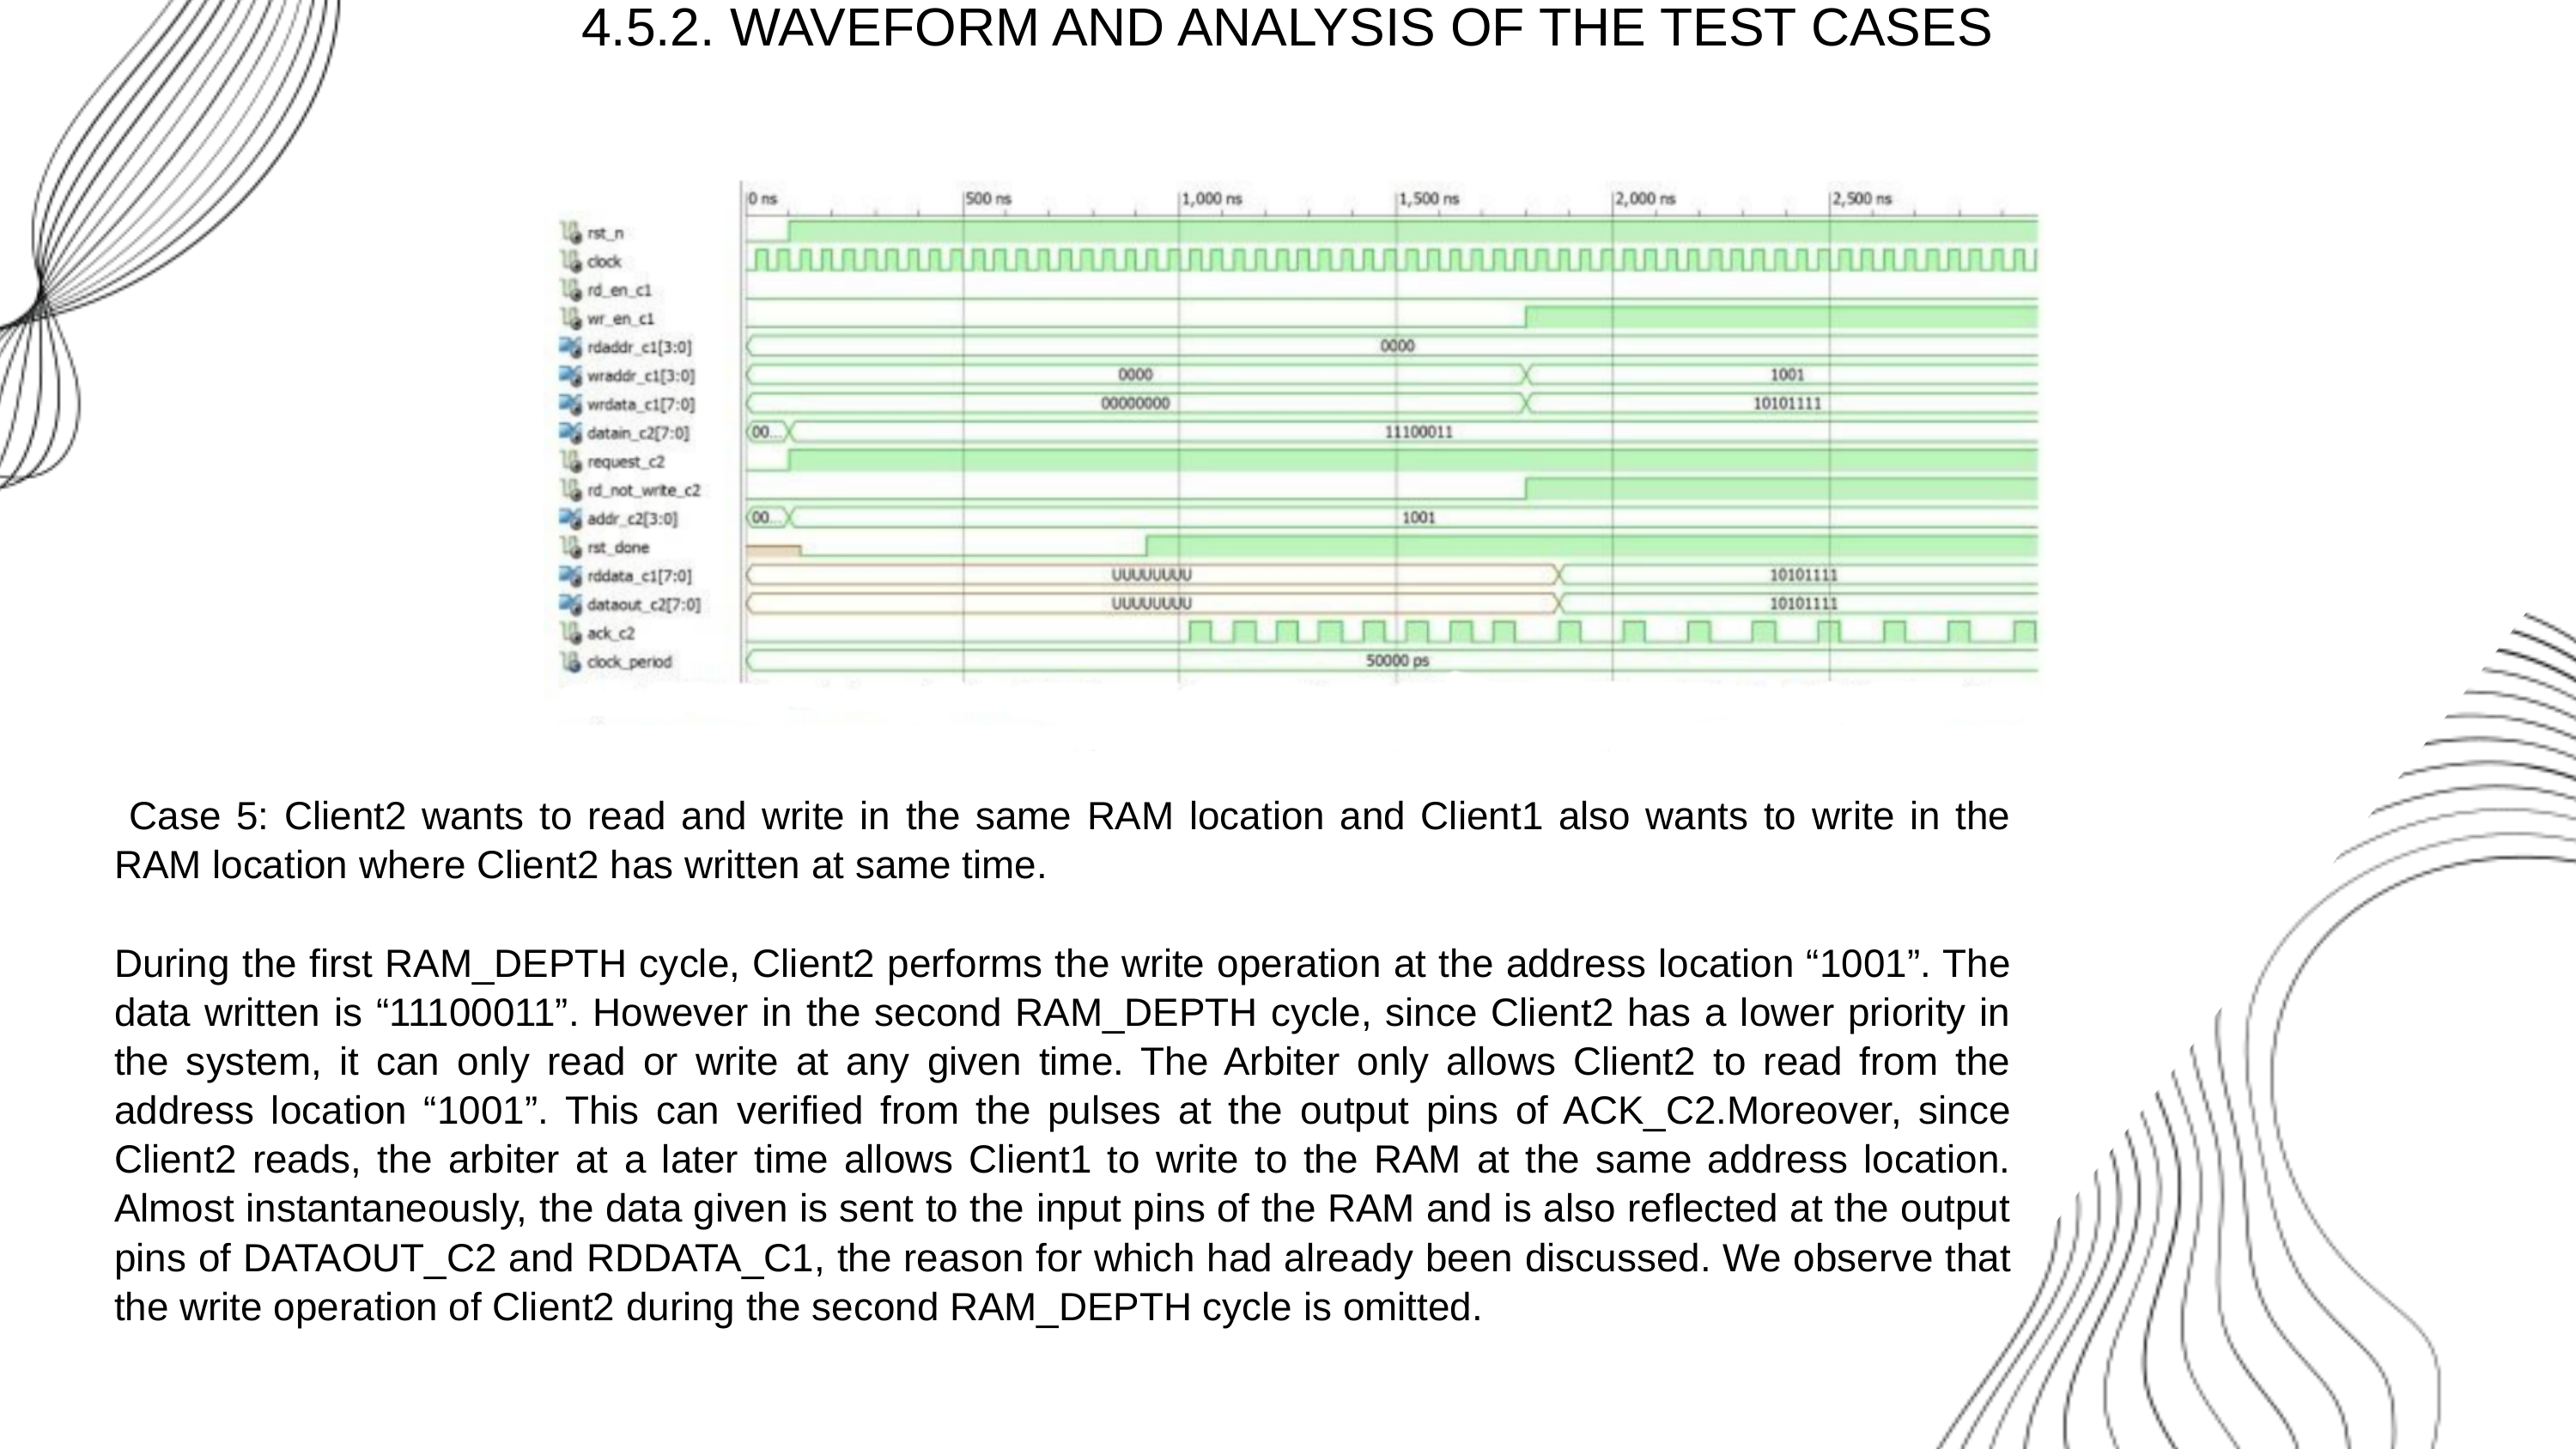

4.5.2. WAVEFORM AND ANALYSIS OF THE TEST CASES

 Case 5: Client2 wants to read and write in the same RAM location and Client1 also wants to write in the RAM location where Client2 has written at same time.

During the first RAM_DEPTH cycle, Client2 performs the write operation at the address location “1001”. The data written is “11100011”. However in the second RAM_DEPTH cycle, since Client2 has a lower priority in the system, it can only read or write at any given time. The Arbiter only allows Client2 to read from the address location “1001”. This can verified from the pulses at the output pins of ACK_C2.Moreover, since Client2 reads, the arbiter at a later time allows Client1 to write to the RAM at the same address location. Almost instantaneously, the data given is sent to the input pins of the RAM and is also reflected at the output pins of DATAOUT_C2 and RDDATA_C1, the reason for which had already been discussed. We observe that the write operation of Client2 during the second RAM_DEPTH cycle is omitted.